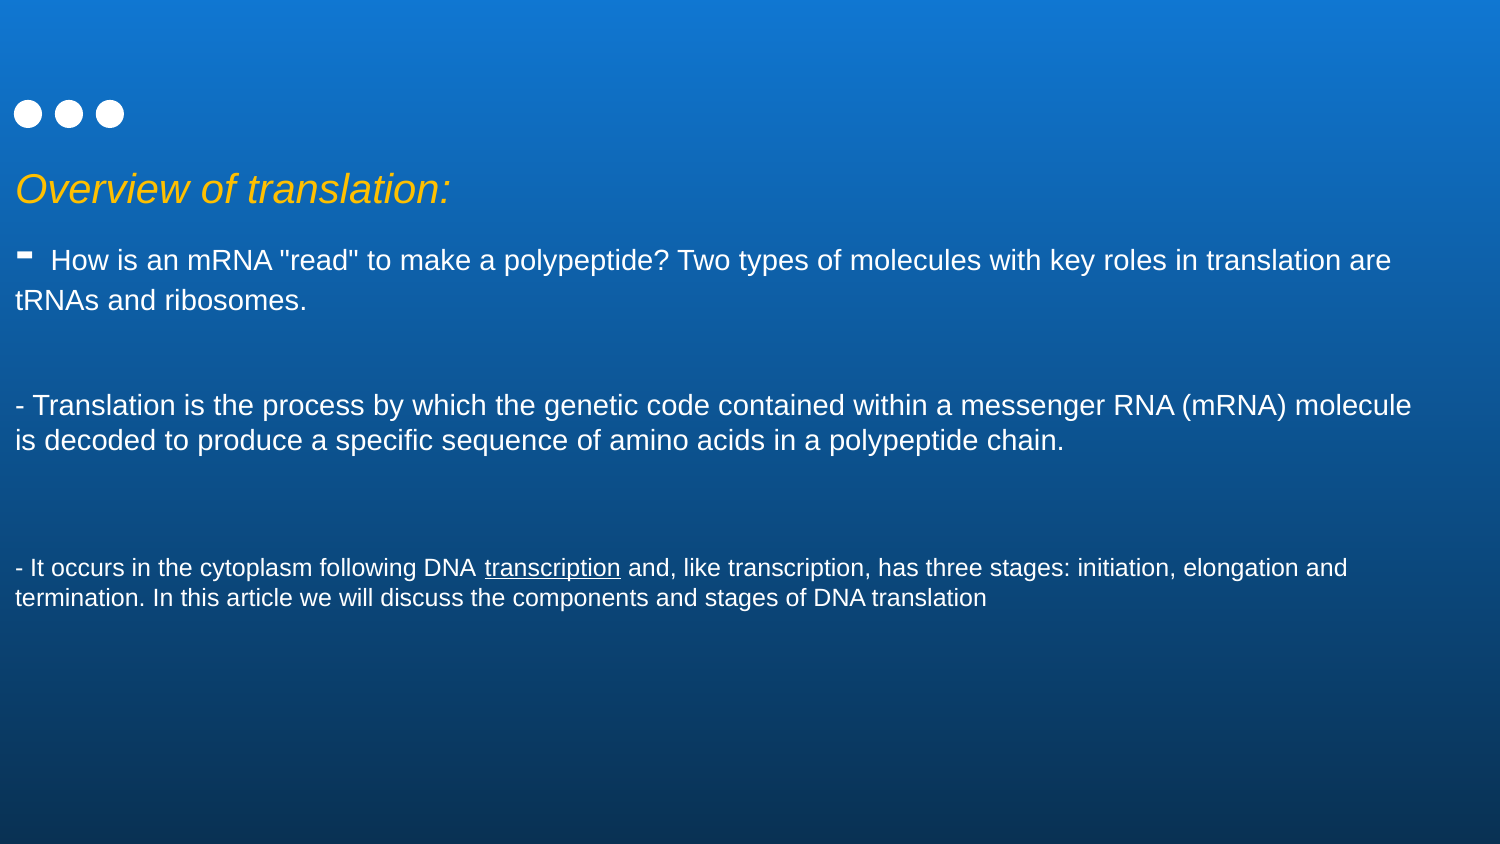

# Overview of translation: - How is an mRNA "read" to make a polypeptide? Two types of molecules with key roles in translation are tRNAs and ribosomes. - Translation is the process by which the genetic code contained within a messenger RNA (mRNA) molecule is decoded to produce a specific sequence of amino acids in a polypeptide chain. - It occurs in the cytoplasm following DNA transcription and, like transcription, has three stages: initiation, elongation and termination. In this article we will discuss the components and stages of DNA translation